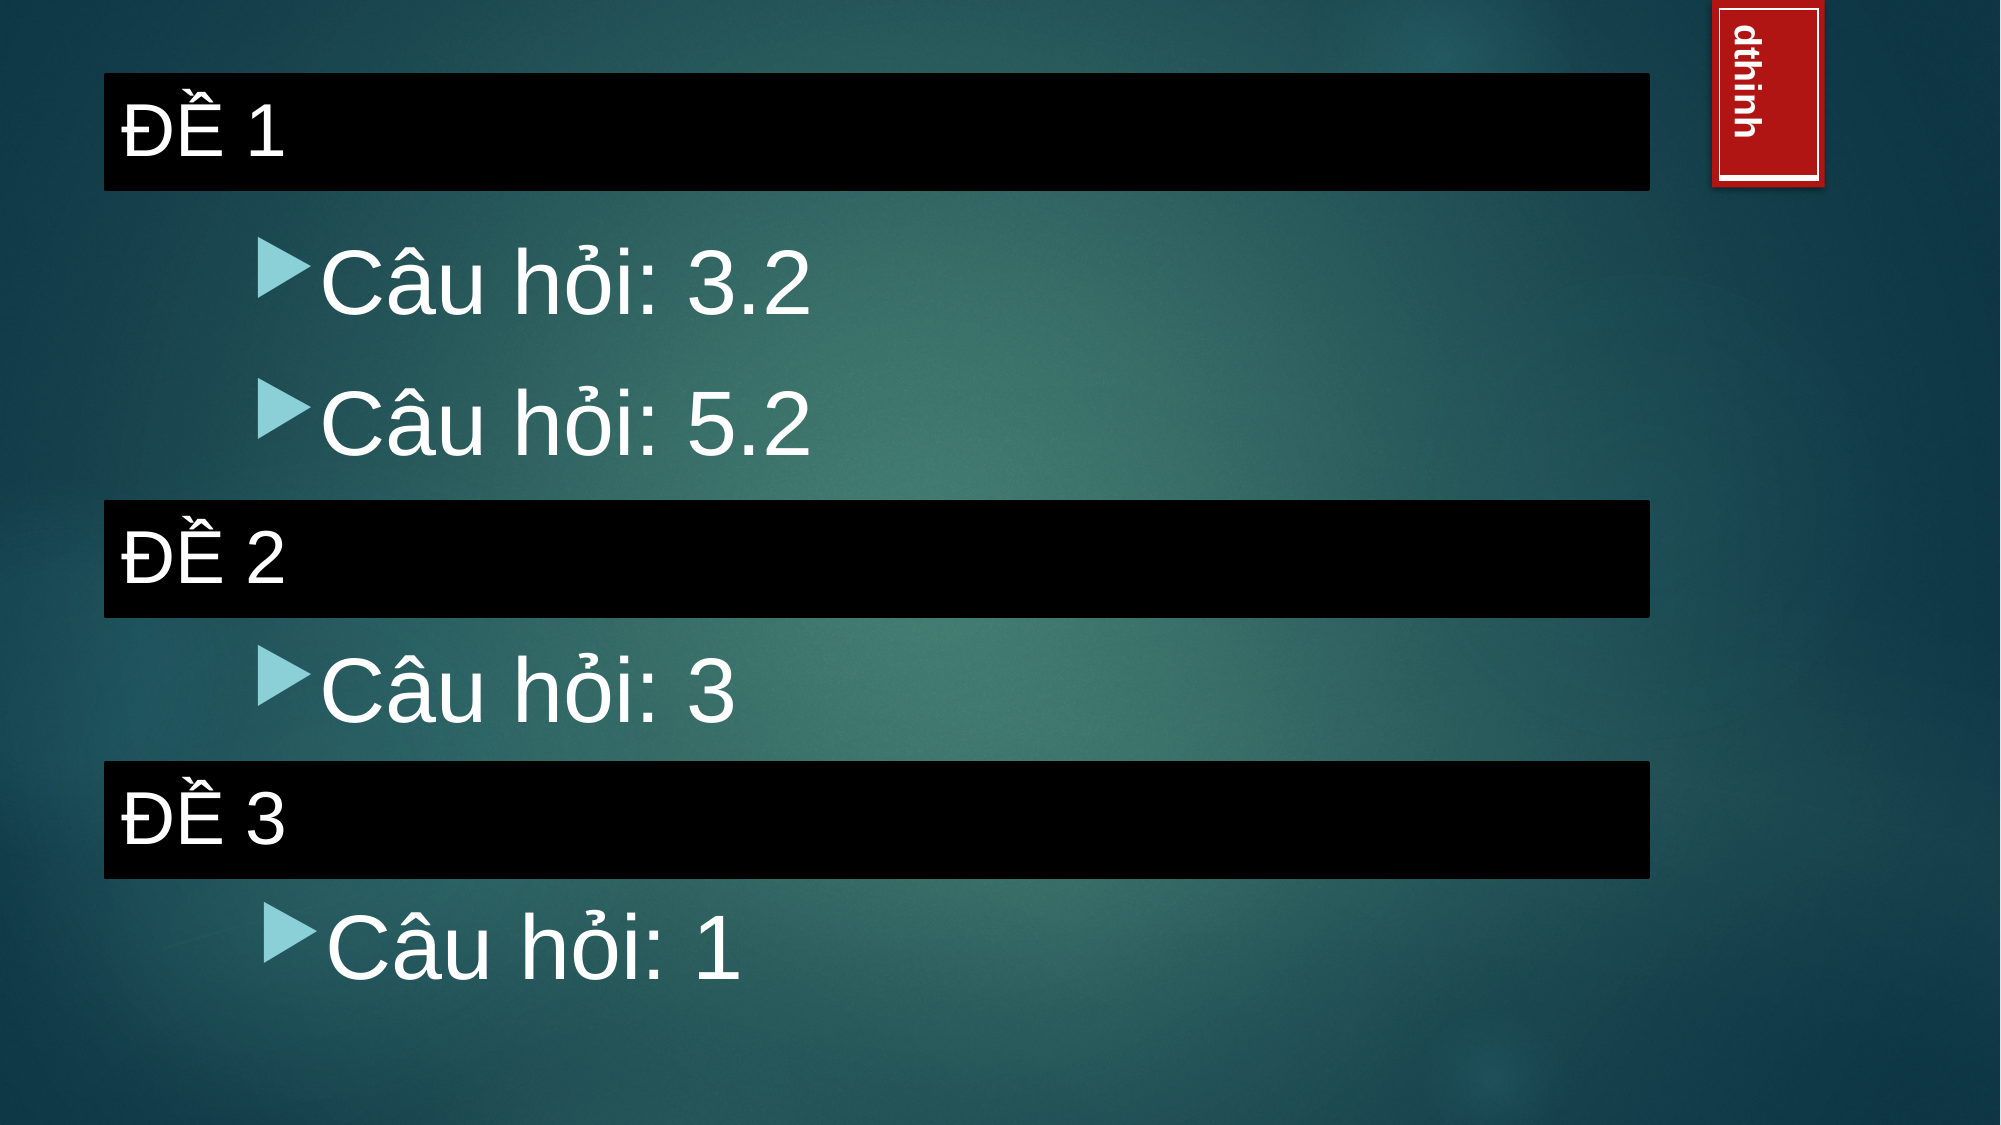

# ĐỀ 1
Câu hỏi: 3.2

Câu hỏi: 5.2

ĐỀ 2
Câu hỏi: 3
ĐỀ 3
Câu hỏi: 1